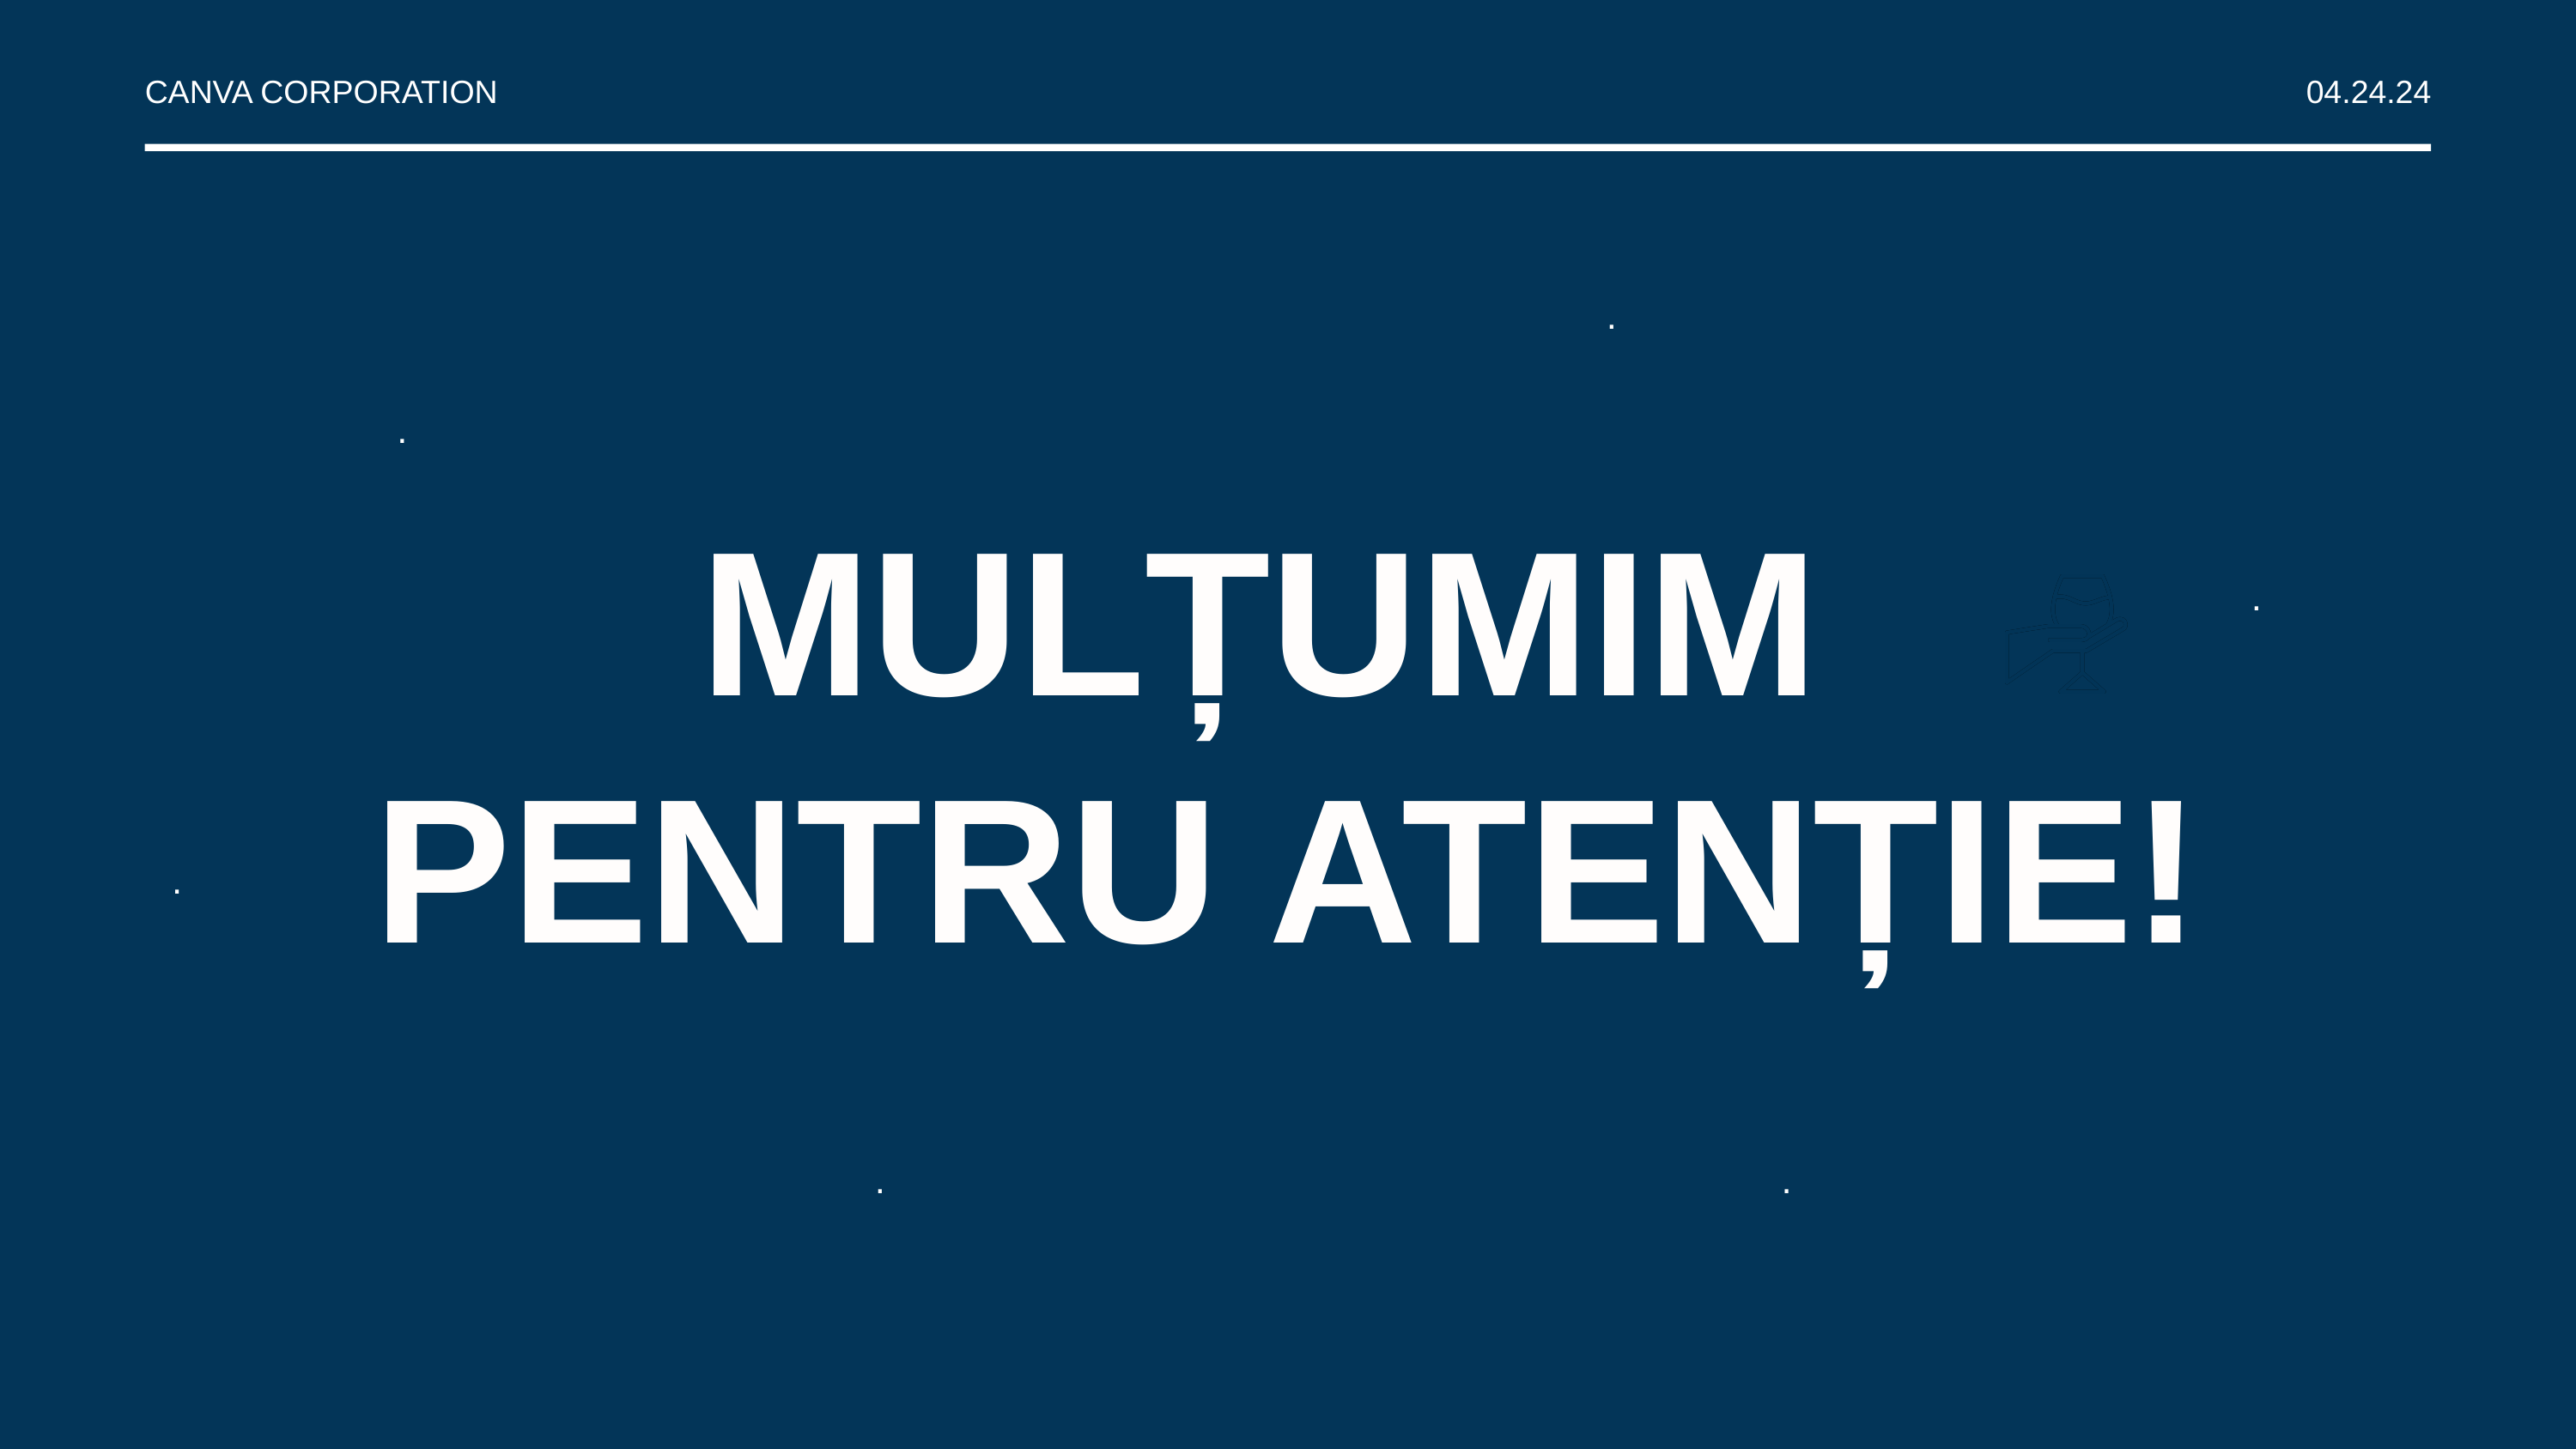

CANVA CORPORATION
04.24.24

.
.
MULȚUMIM
PENTRU ATENȚIE!
.

.
.
.